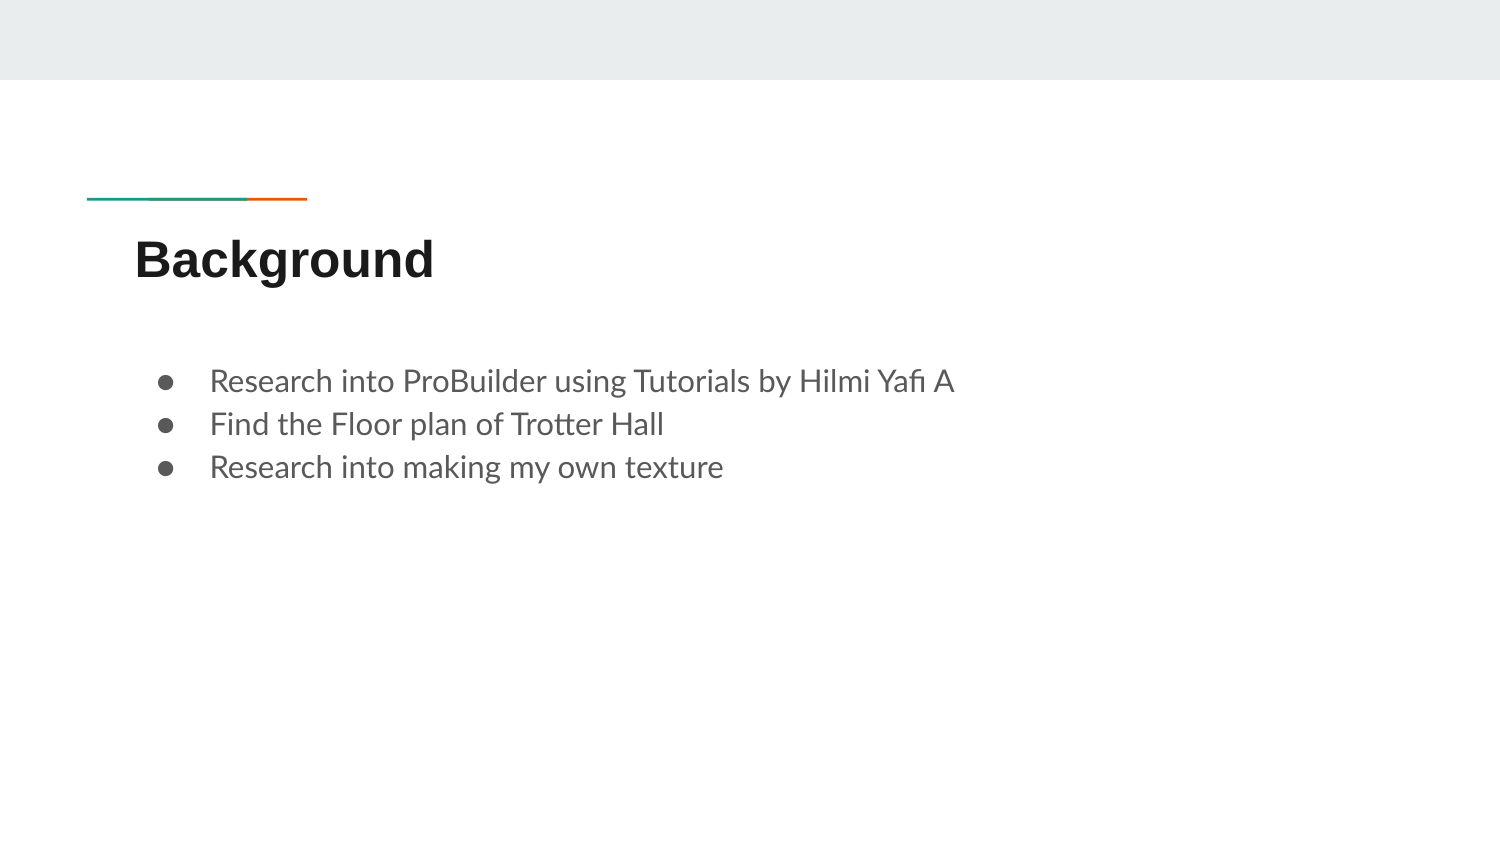

# Background
Research into ProBuilder using Tutorials by Hilmi Yafi A
Find the Floor plan of Trotter Hall
Research into making my own texture